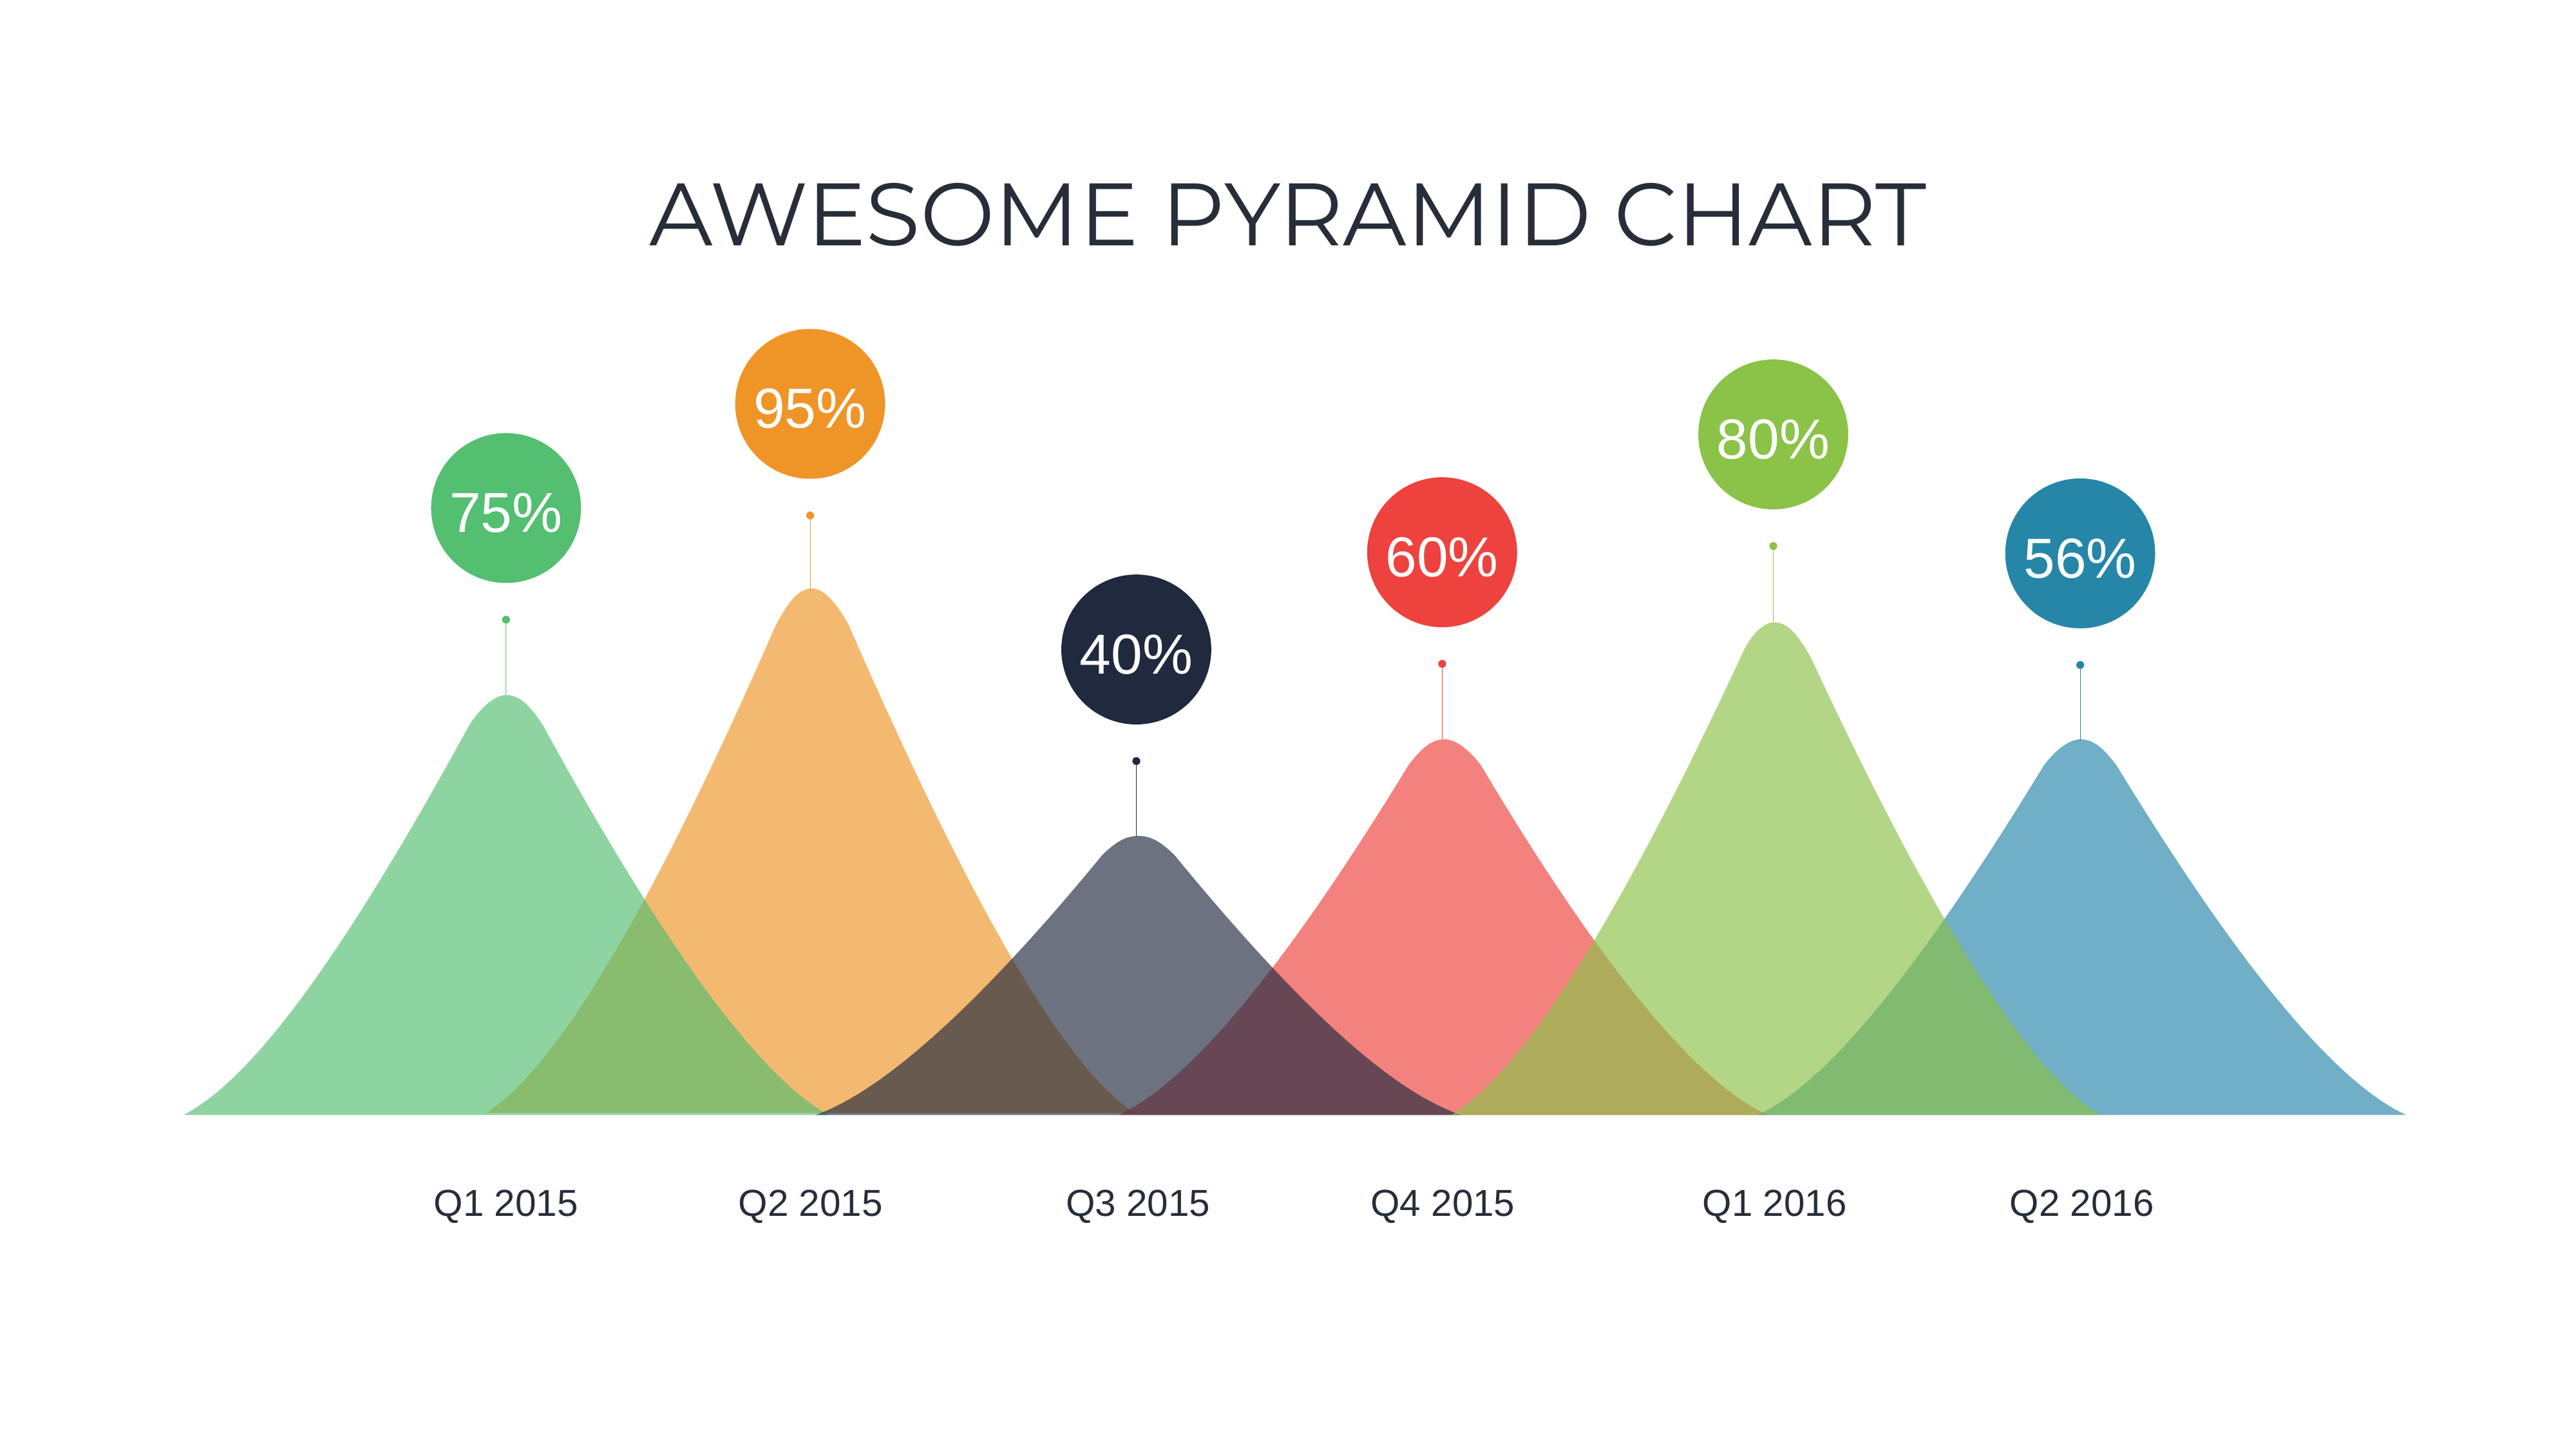

# AWESOME PYRAMID CHART
95%
80%
75%
60%
56%
40%

Q1 2015
Q2 2015
Q3 2015
Q4 2015
Q1 2016
Q2 2016